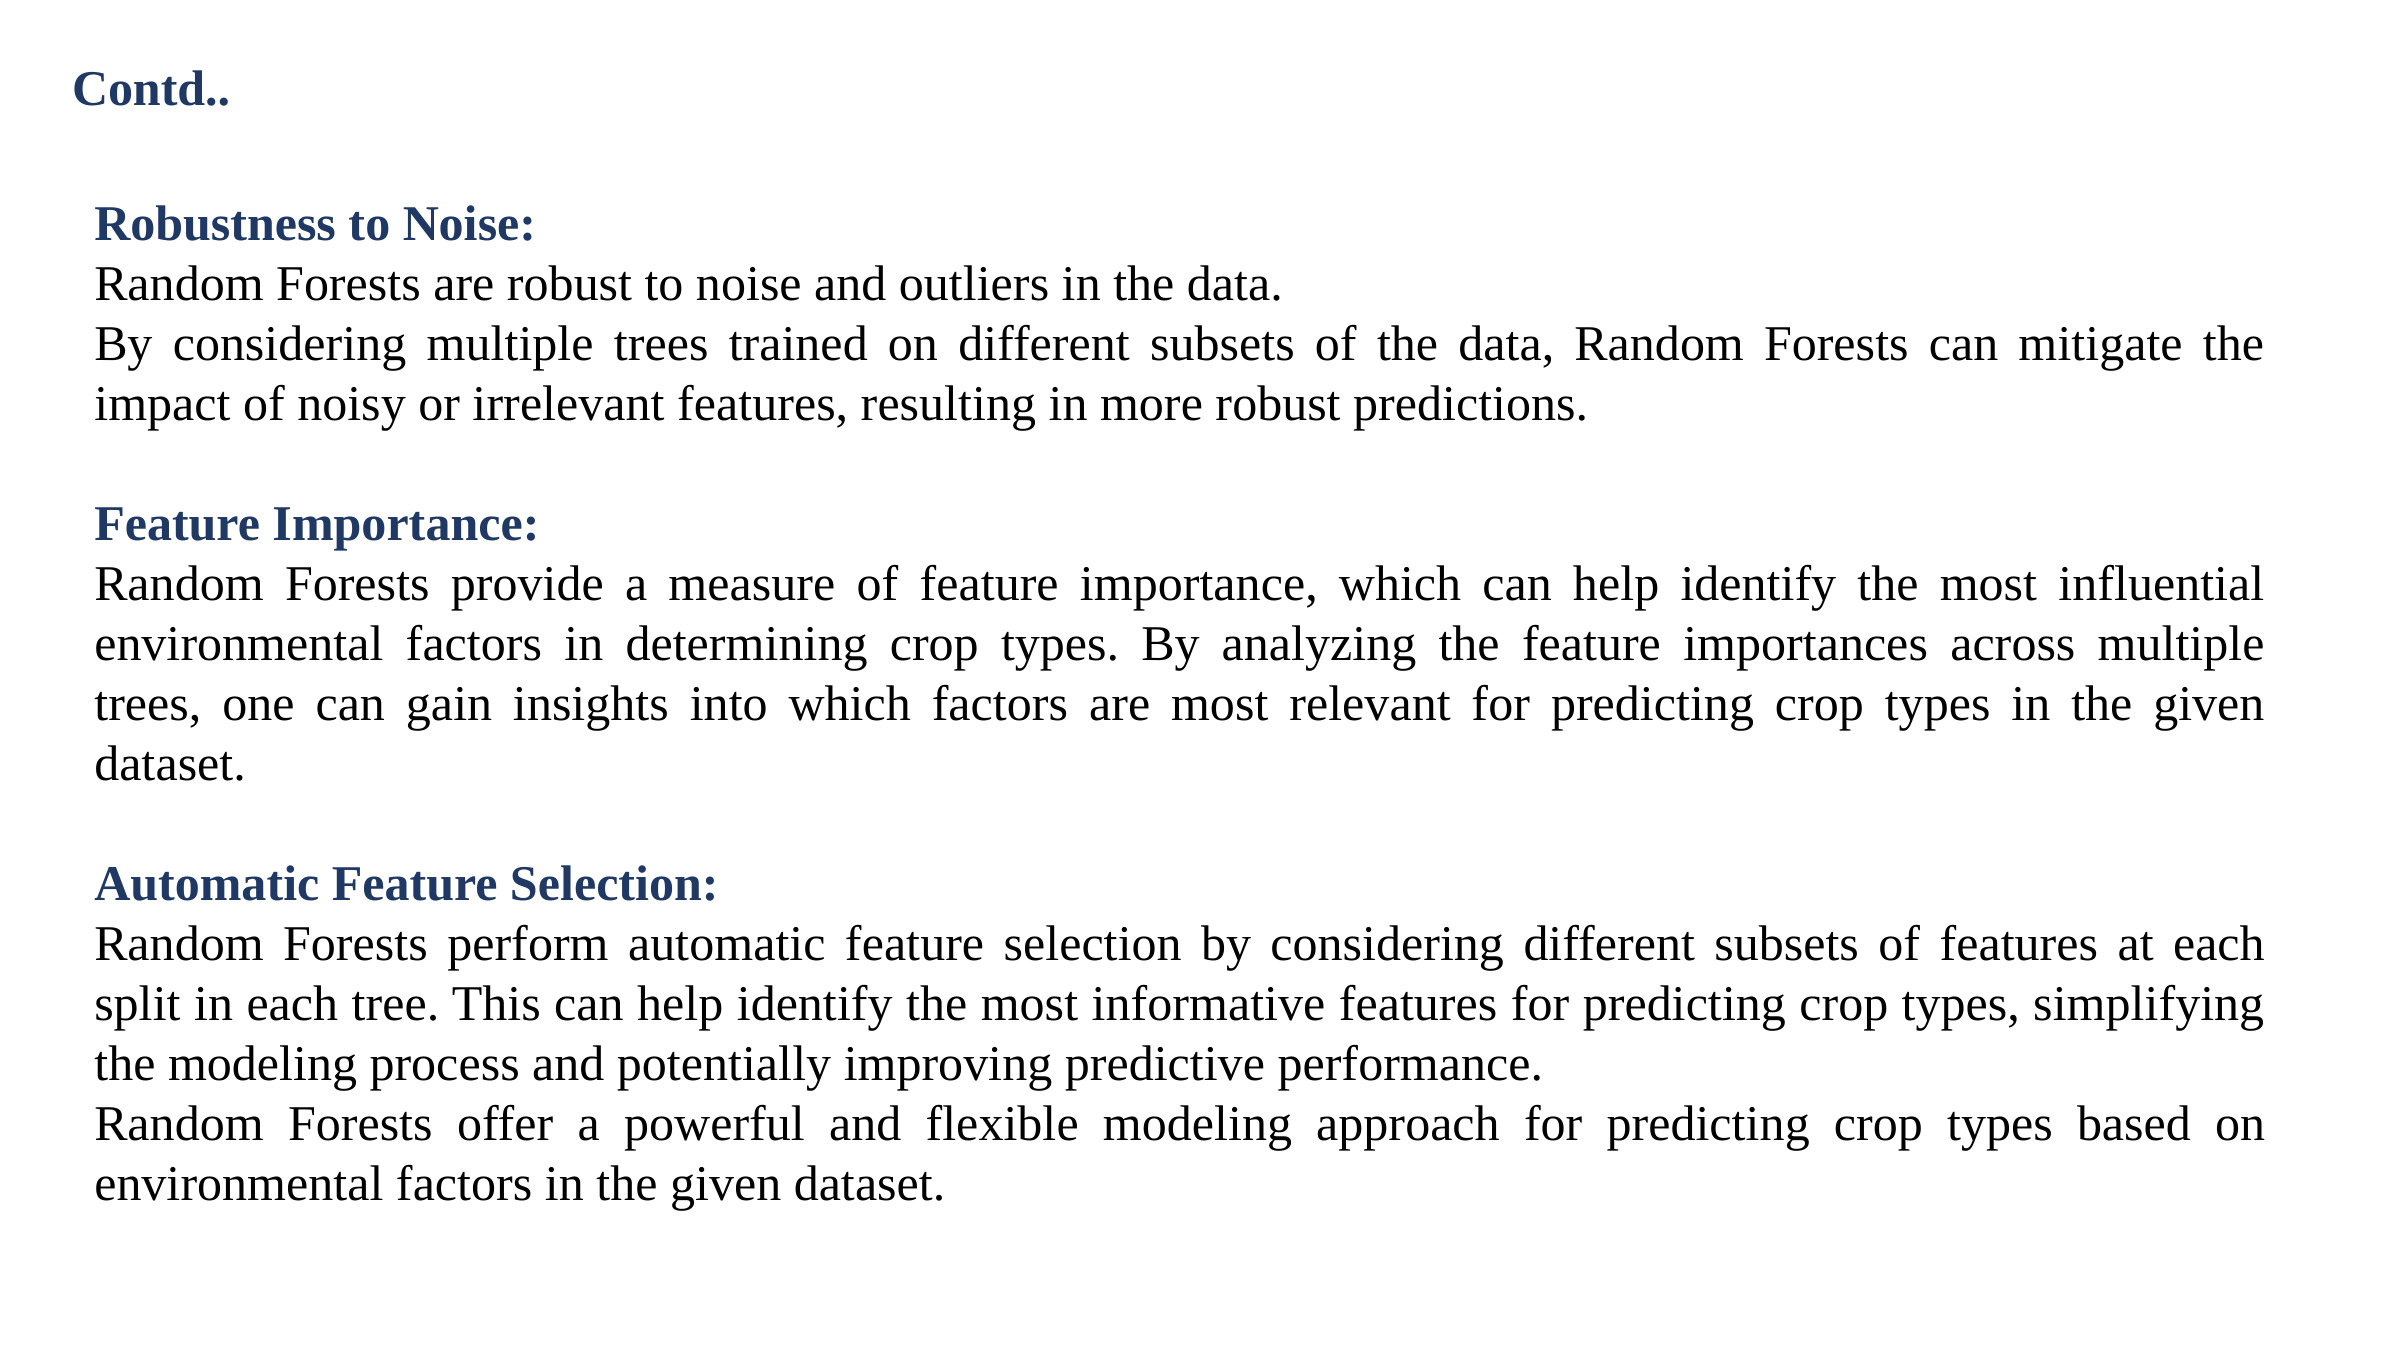

Contd..
Robustness to Noise:
Random Forests are robust to noise and outliers in the data.
By considering multiple trees trained on different subsets of the data, Random Forests can mitigate the impact of noisy or irrelevant features, resulting in more robust predictions.

Feature Importance:
Random Forests provide a measure of feature importance, which can help identify the most influential environmental factors in determining crop types. By analyzing the feature importances across multiple trees, one can gain insights into which factors are most relevant for predicting crop types in the given dataset.

Automatic Feature Selection:
Random Forests perform automatic feature selection by considering different subsets of features at each split in each tree. This can help identify the most informative features for predicting crop types, simplifying the modeling process and potentially improving predictive performance.
Random Forests offer a powerful and flexible modeling approach for predicting crop types based on environmental factors in the given dataset.